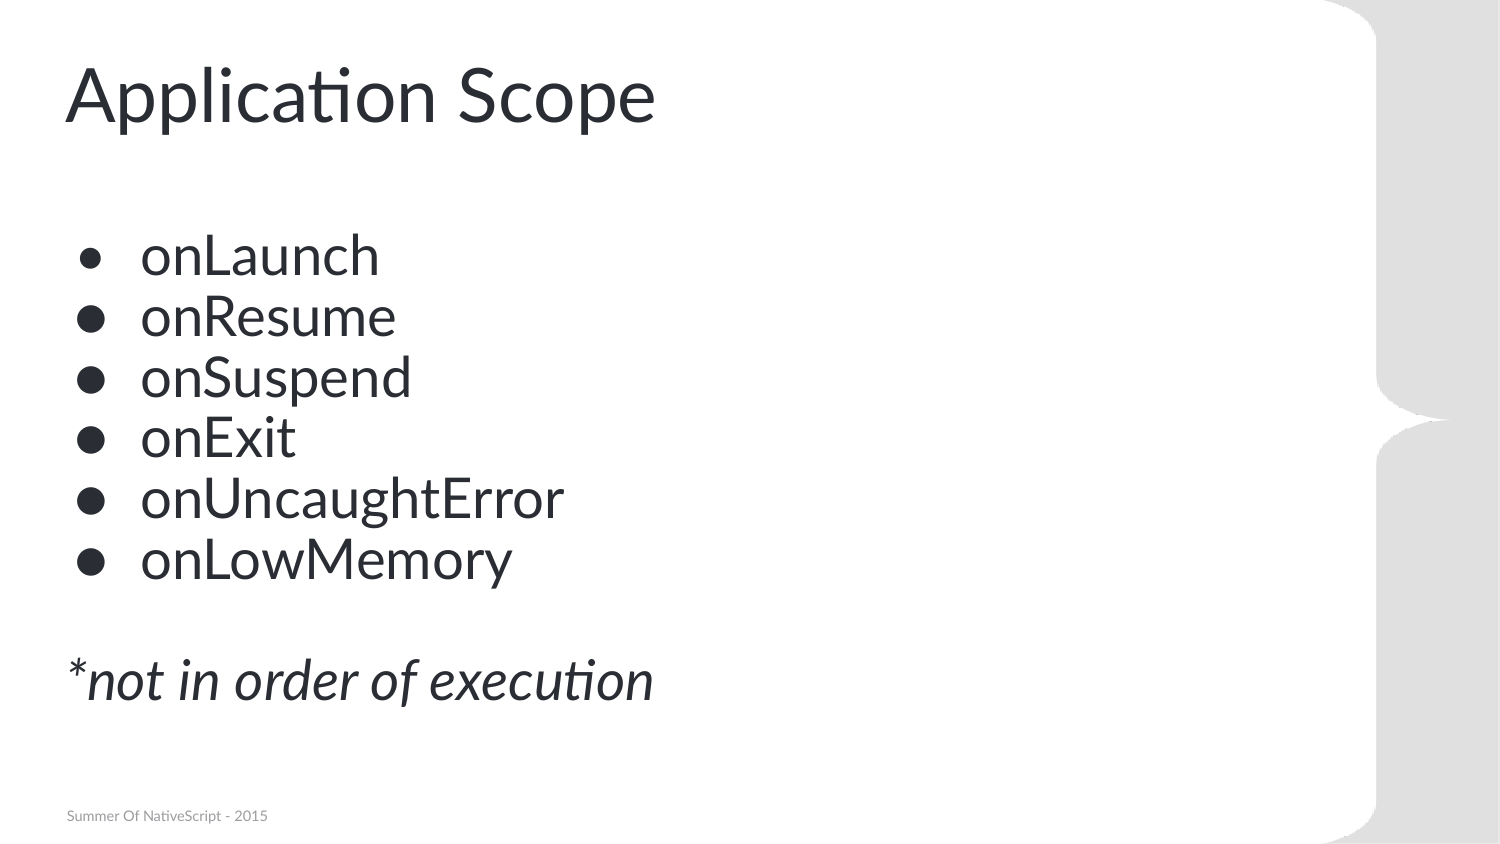

# Application Scope
onLaunch
onResume
onSuspend
onExit
onUncaughtError
onLowMemory

*not in order of execution